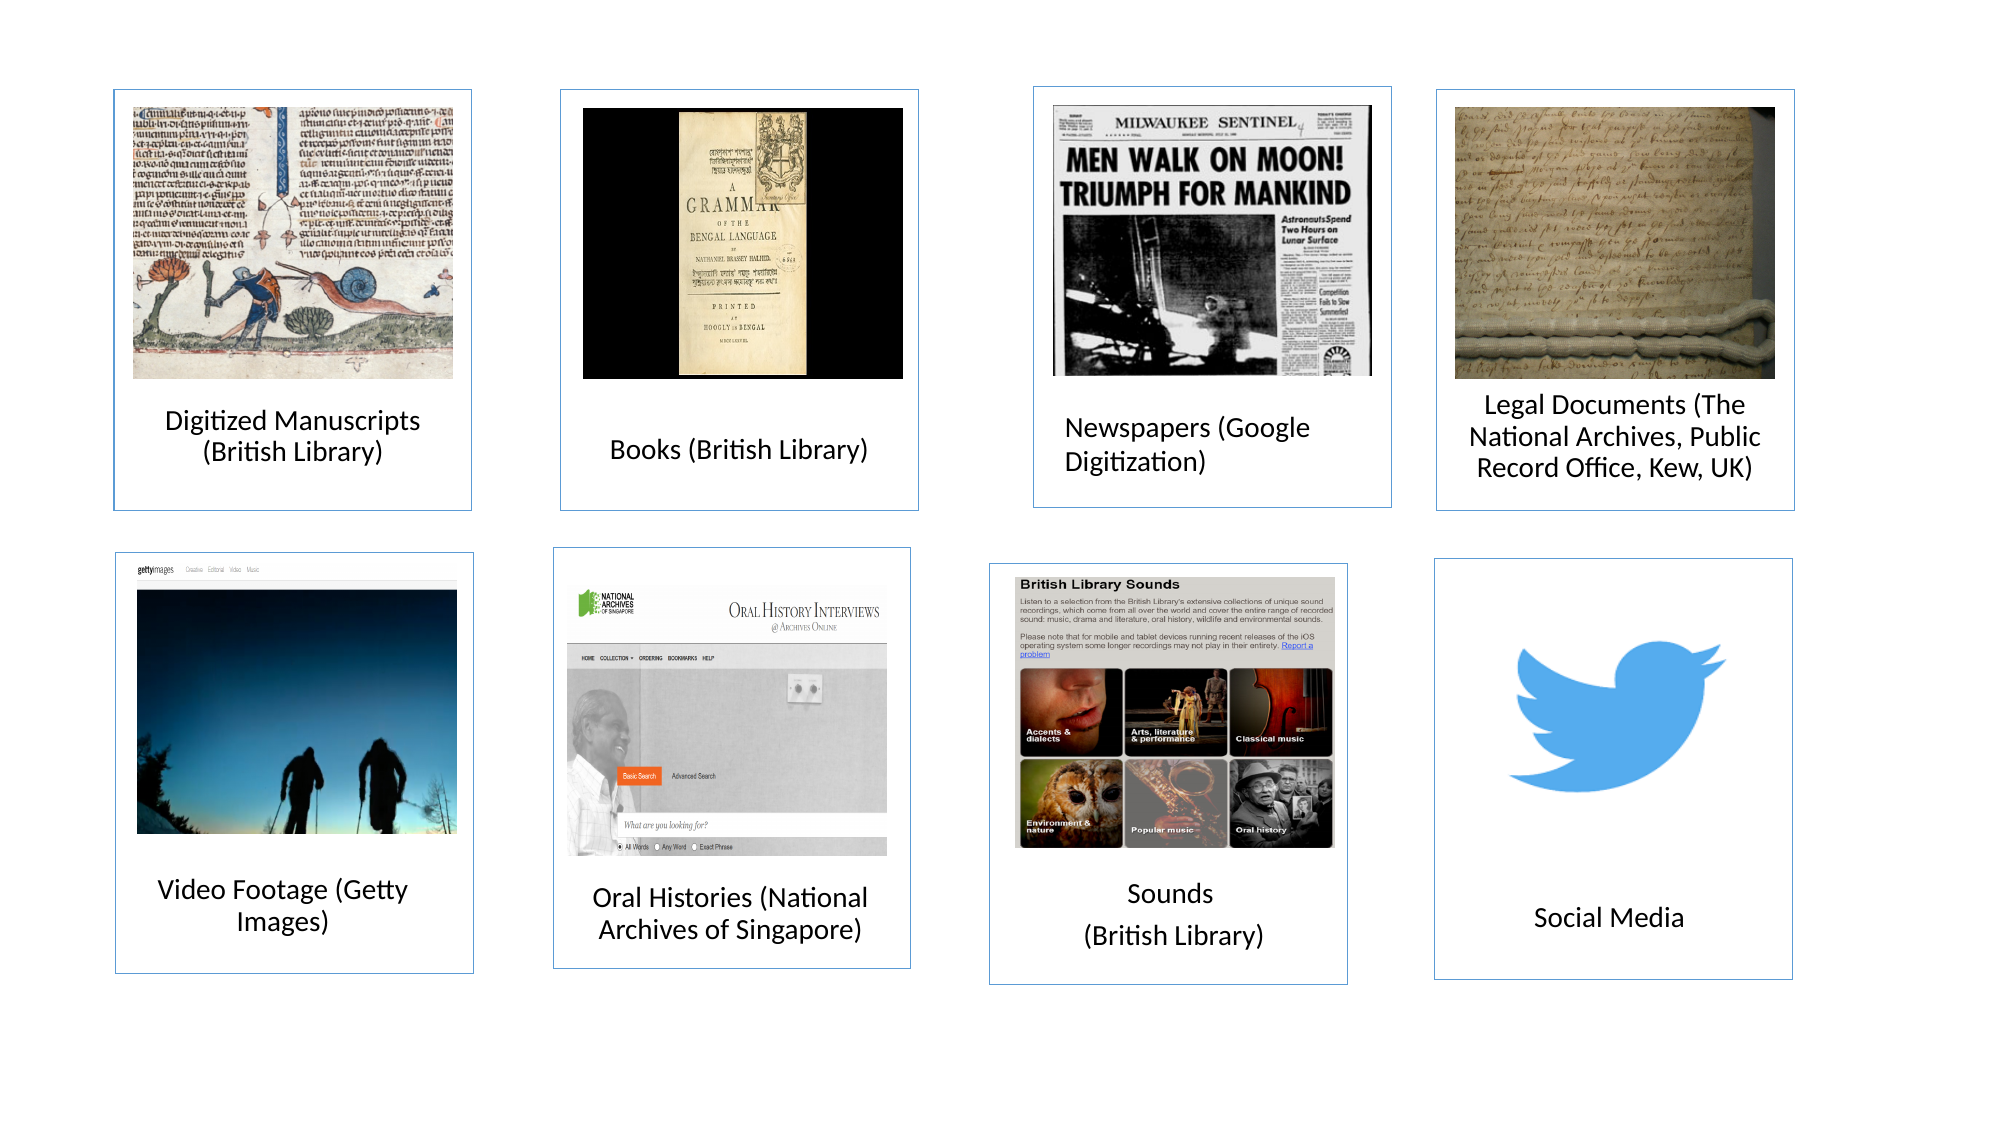

Digitized Manuscripts (British Library)
Sounds
 (British Library)
Social Media

Legal Documents (The National Archives, Public Record Office, Kew, UK)
Video Footage (Getty Images)
Oral Histories (National Archives of Singapore)
Books (British Library)

Newspapers (Google Digitization)